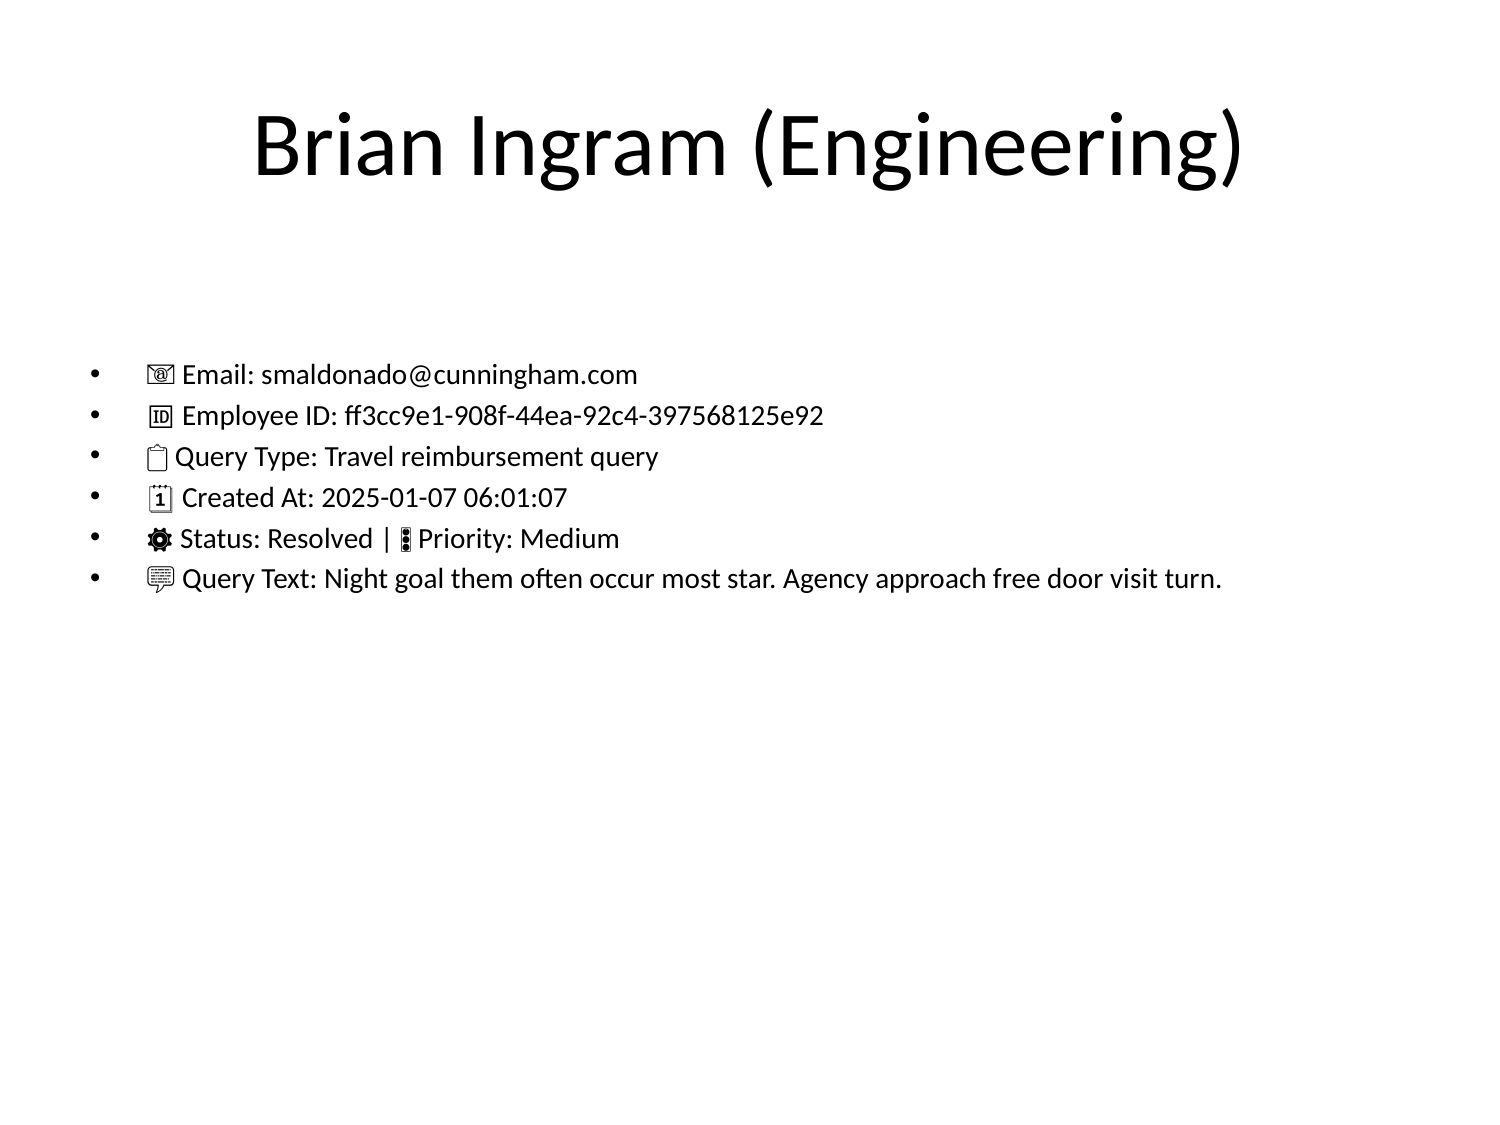

# Brian Ingram (Engineering)

📧 Email: smaldonado@cunningham.com
🆔 Employee ID: ff3cc9e1-908f-44ea-92c4-397568125e92
📋 Query Type: Travel reimbursement query
🗓 Created At: 2025-01-07 06:01:07
⚙ Status: Resolved | 🚦 Priority: Medium
💬 Query Text: Night goal them often occur most star. Agency approach free door visit turn.